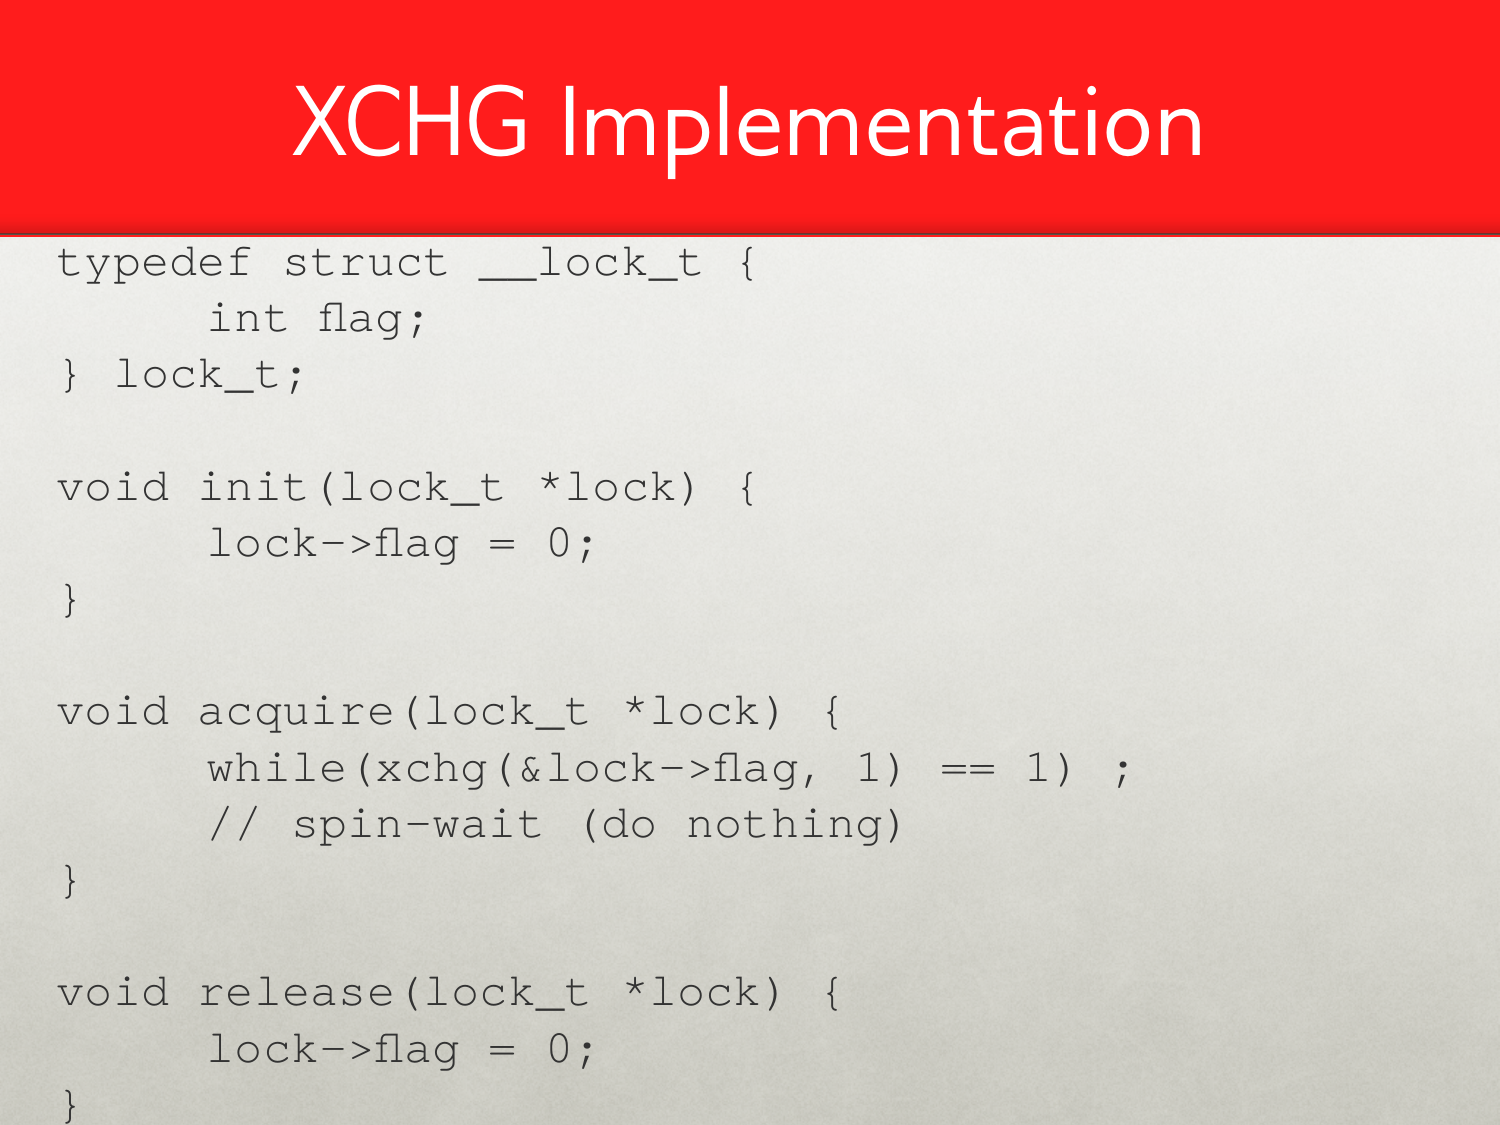

# XCHG Implementation
typedef struct __lock_t {
	int flag;
} lock_t;

void init(lock_t *lock) {
	lock->flag = 0;
}

void acquire(lock_t *lock) {
	while(xchg(&lock->flag, 1) == 1) ;
	// spin-wait (do nothing)
}

void release(lock_t *lock) {
	lock->flag = 0;
}